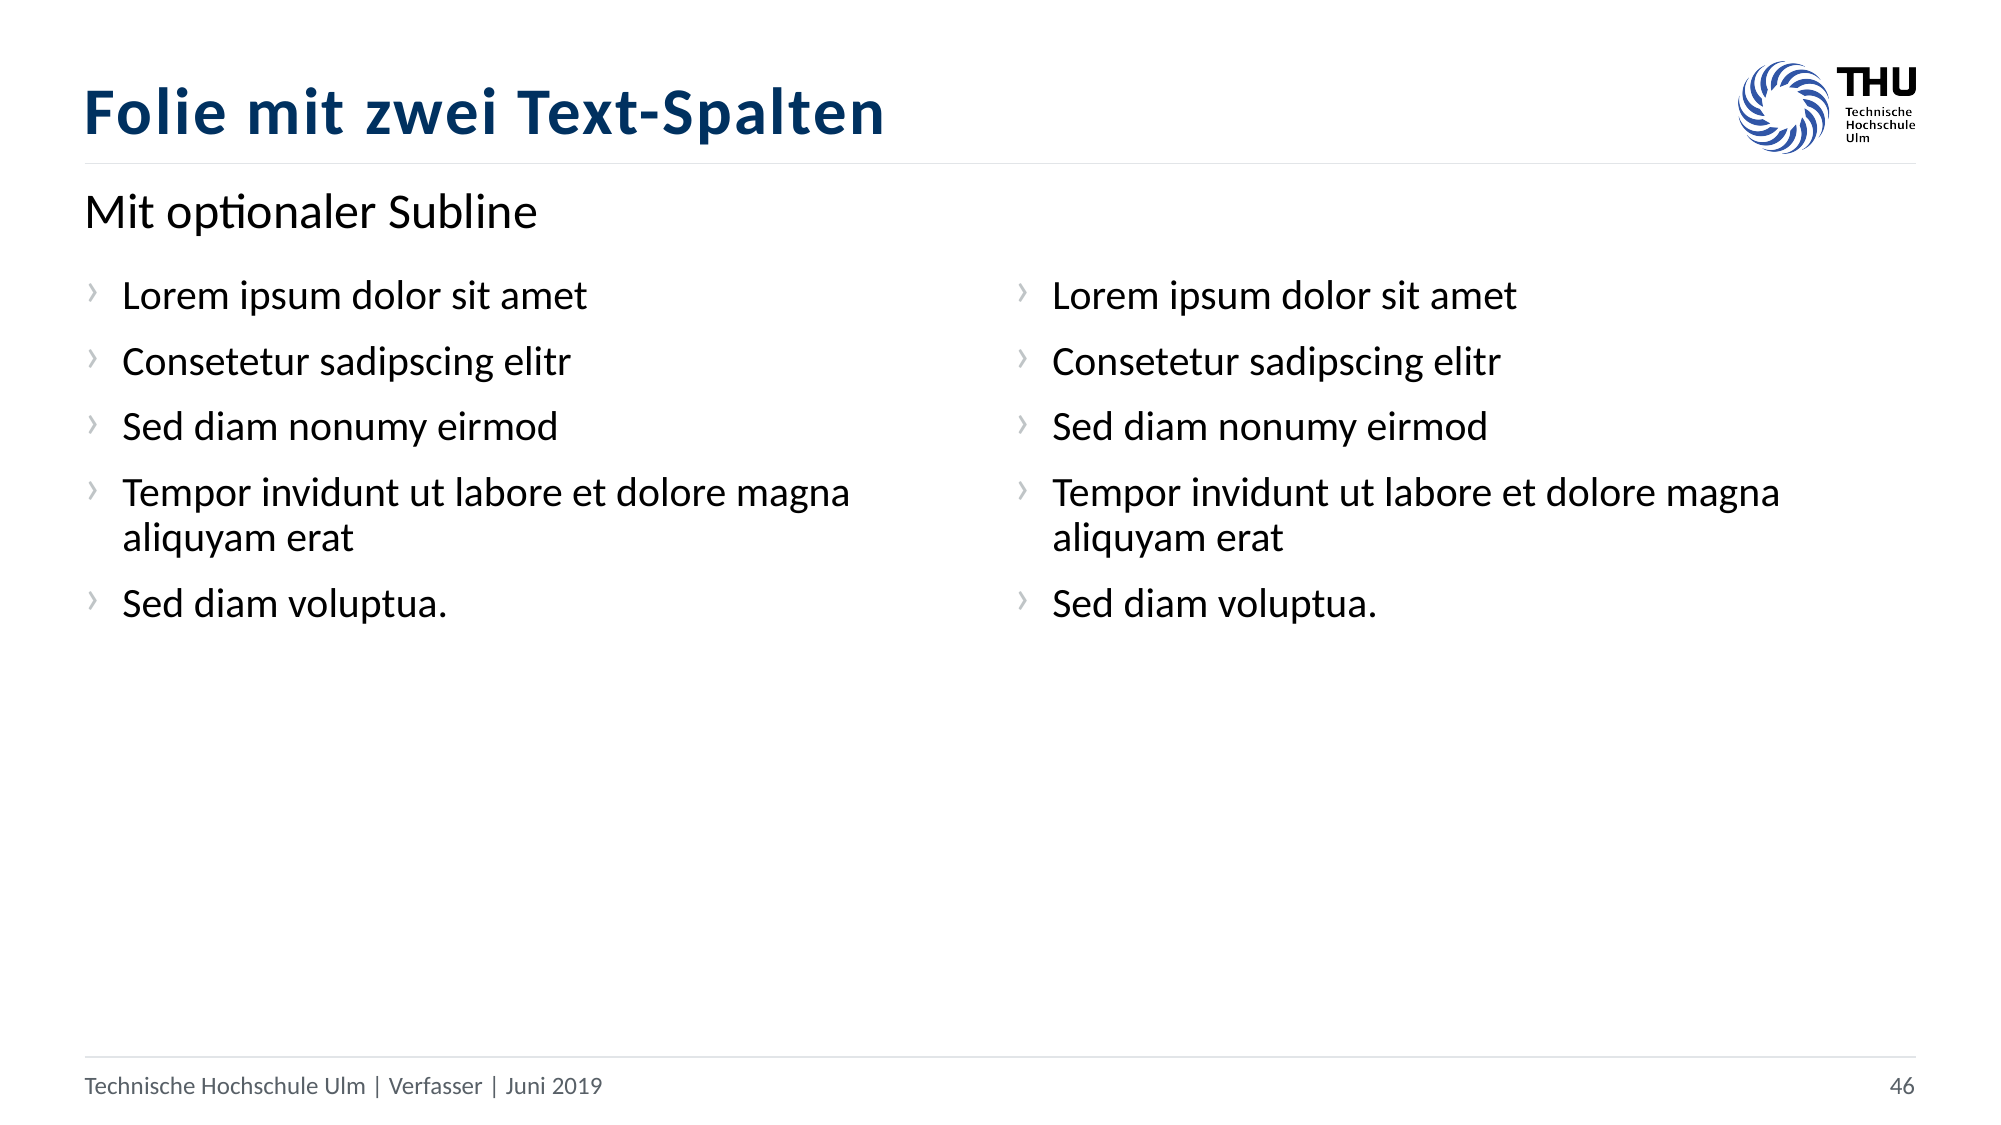

# Folie mit zwei Text-Spalten
Mit optionaler Subline
Lorem ipsum dolor sit amet
Consetetur sadipscing elitr
Sed diam nonumy eirmod
Tempor invidunt ut labore et dolore magna aliquyam erat
Sed diam voluptua.
Lorem ipsum dolor sit amet
Consetetur sadipscing elitr
Sed diam nonumy eirmod
Tempor invidunt ut labore et dolore magna aliquyam erat
Sed diam voluptua.
Technische Hochschule Ulm | Verfasser | Juni 2019